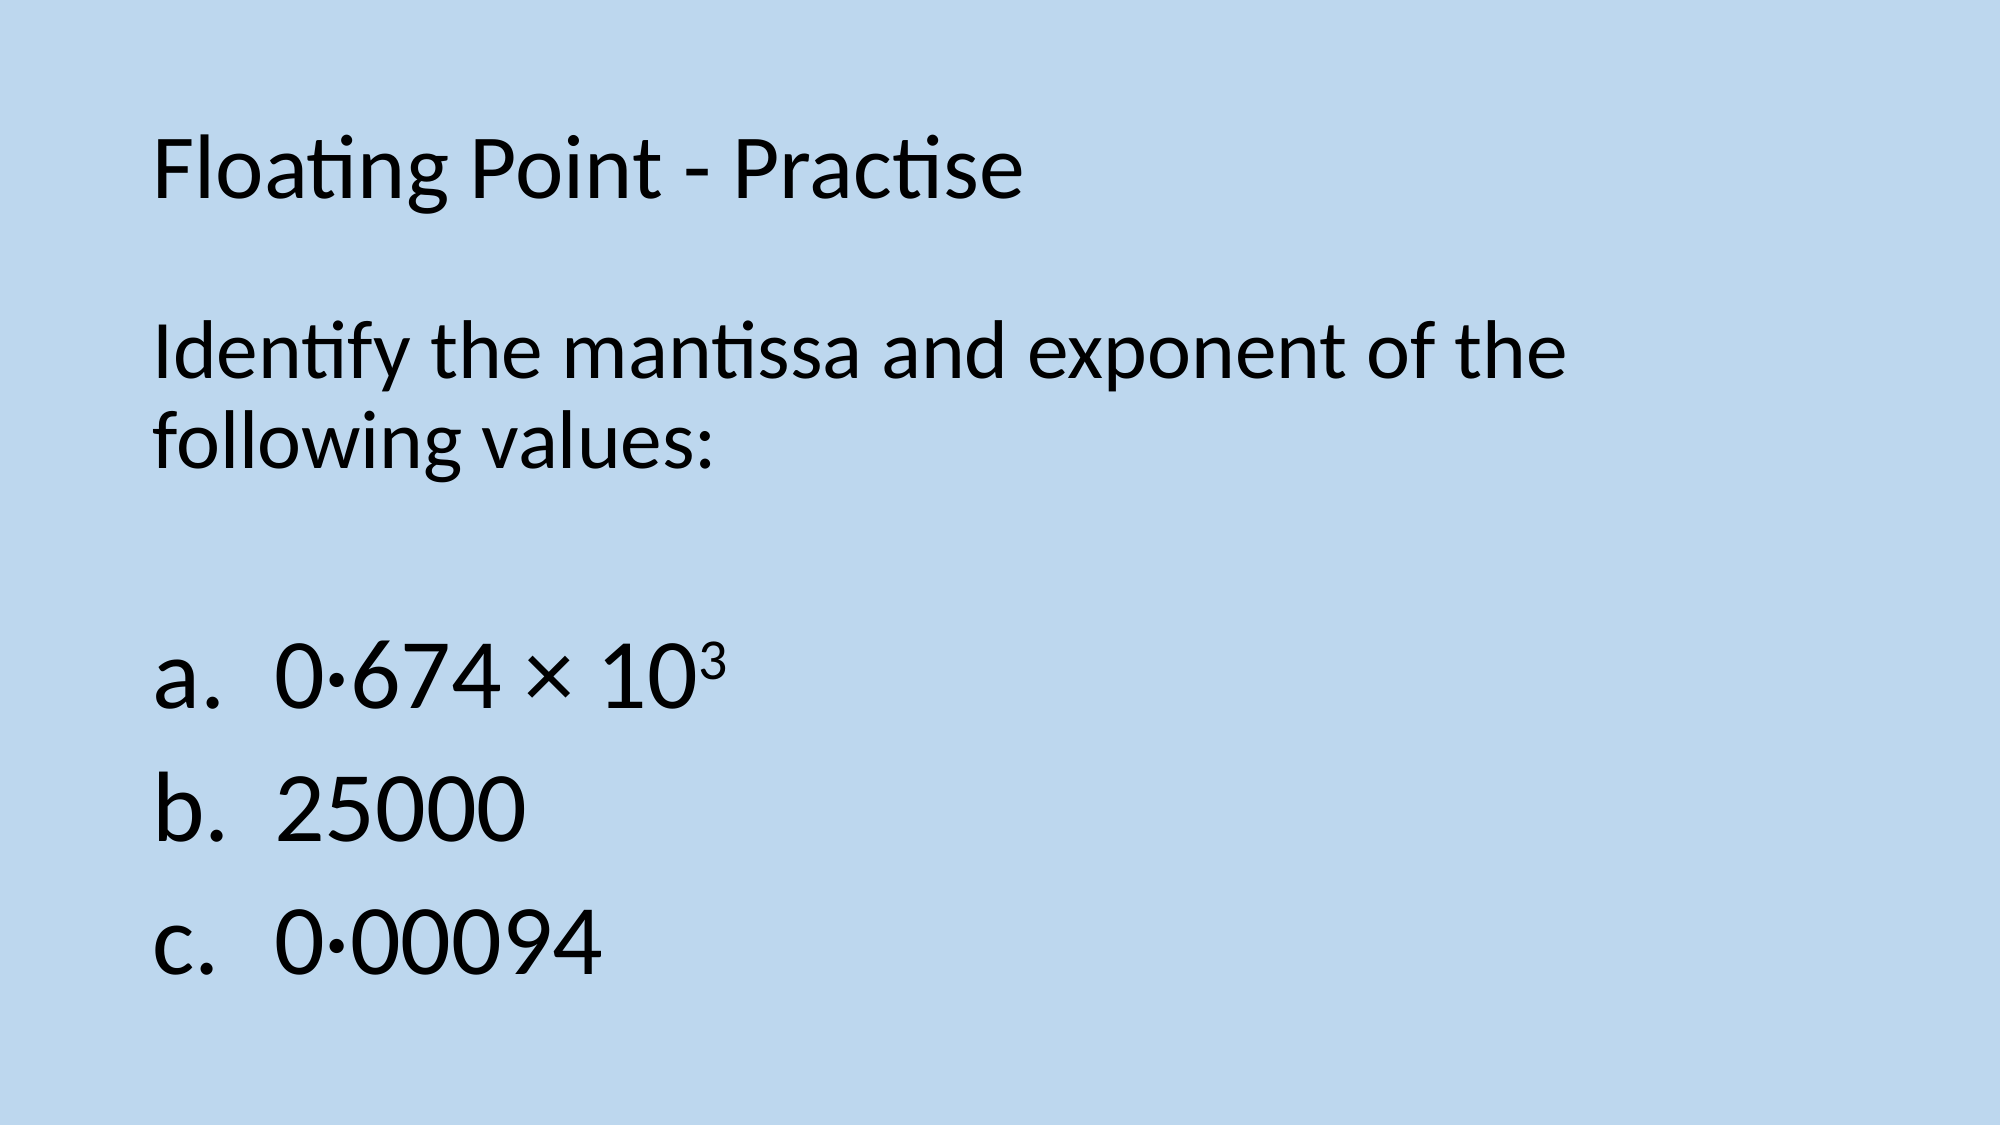

# Floating Point - Practise
Identify the mantissa and exponent of the following values:

0·674 × 103
25000
0·00094